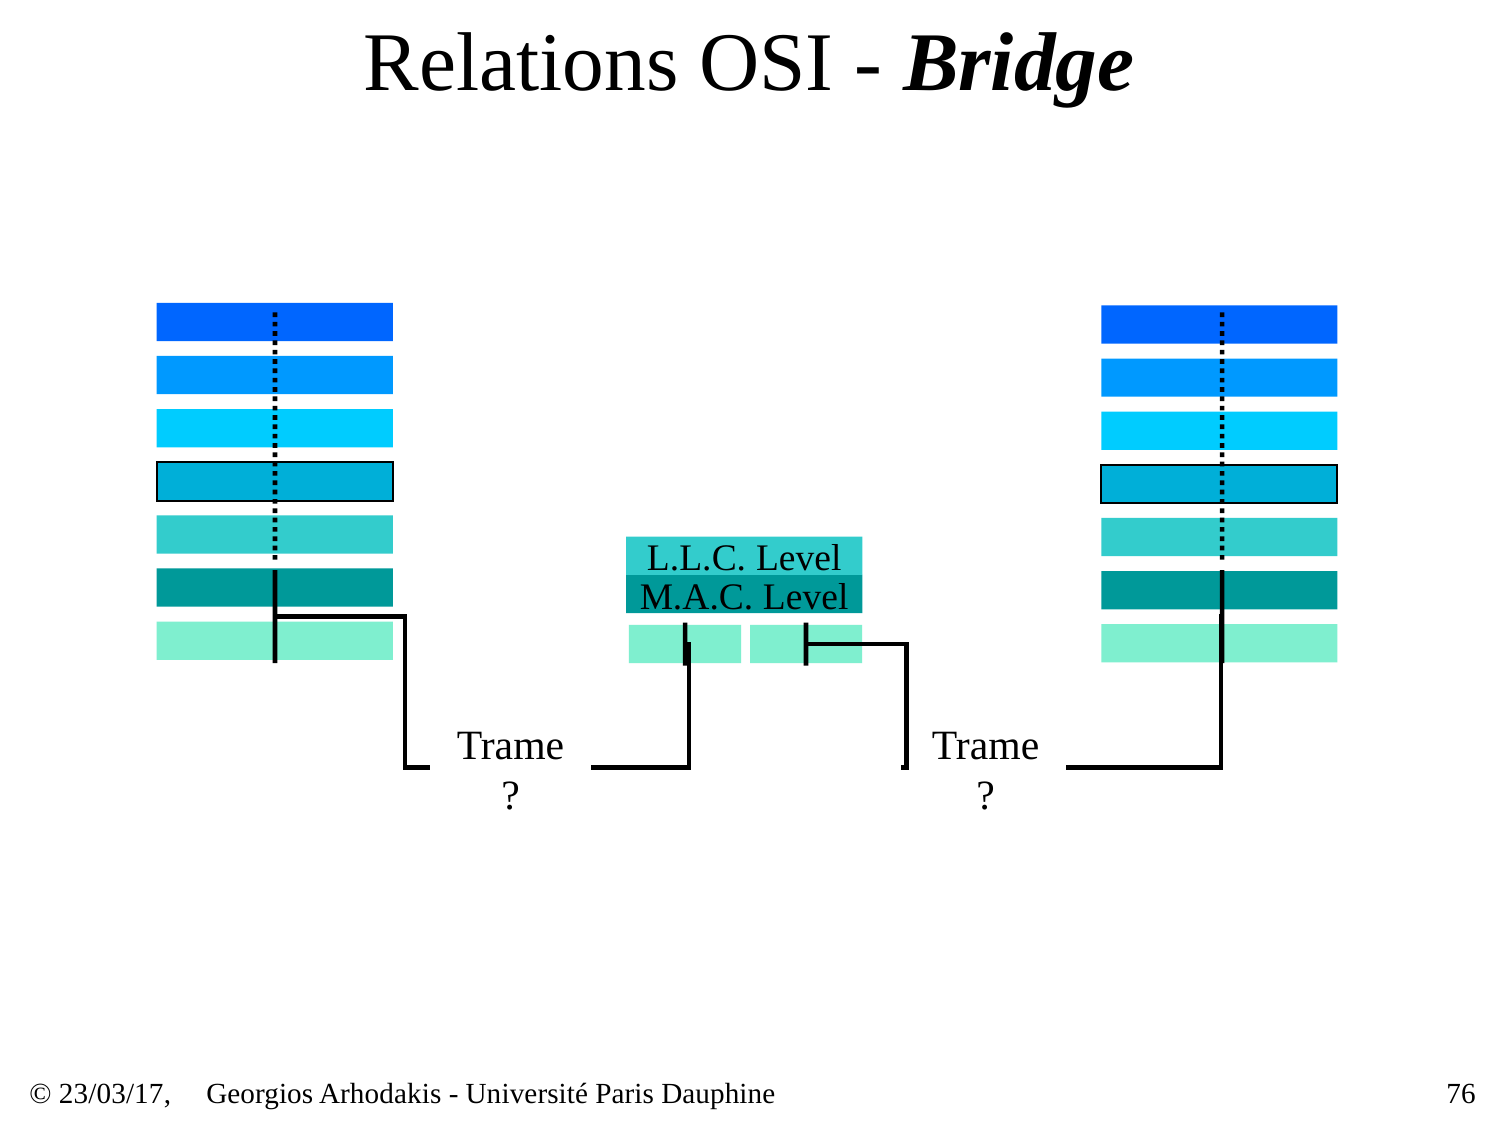

# Relations OSI - Bridge

L.L.C. Level

M.A.C. Level

Trame ?
Trame ?
© 23/03/17,
Georgios Arhodakis - Université Paris Dauphine
76